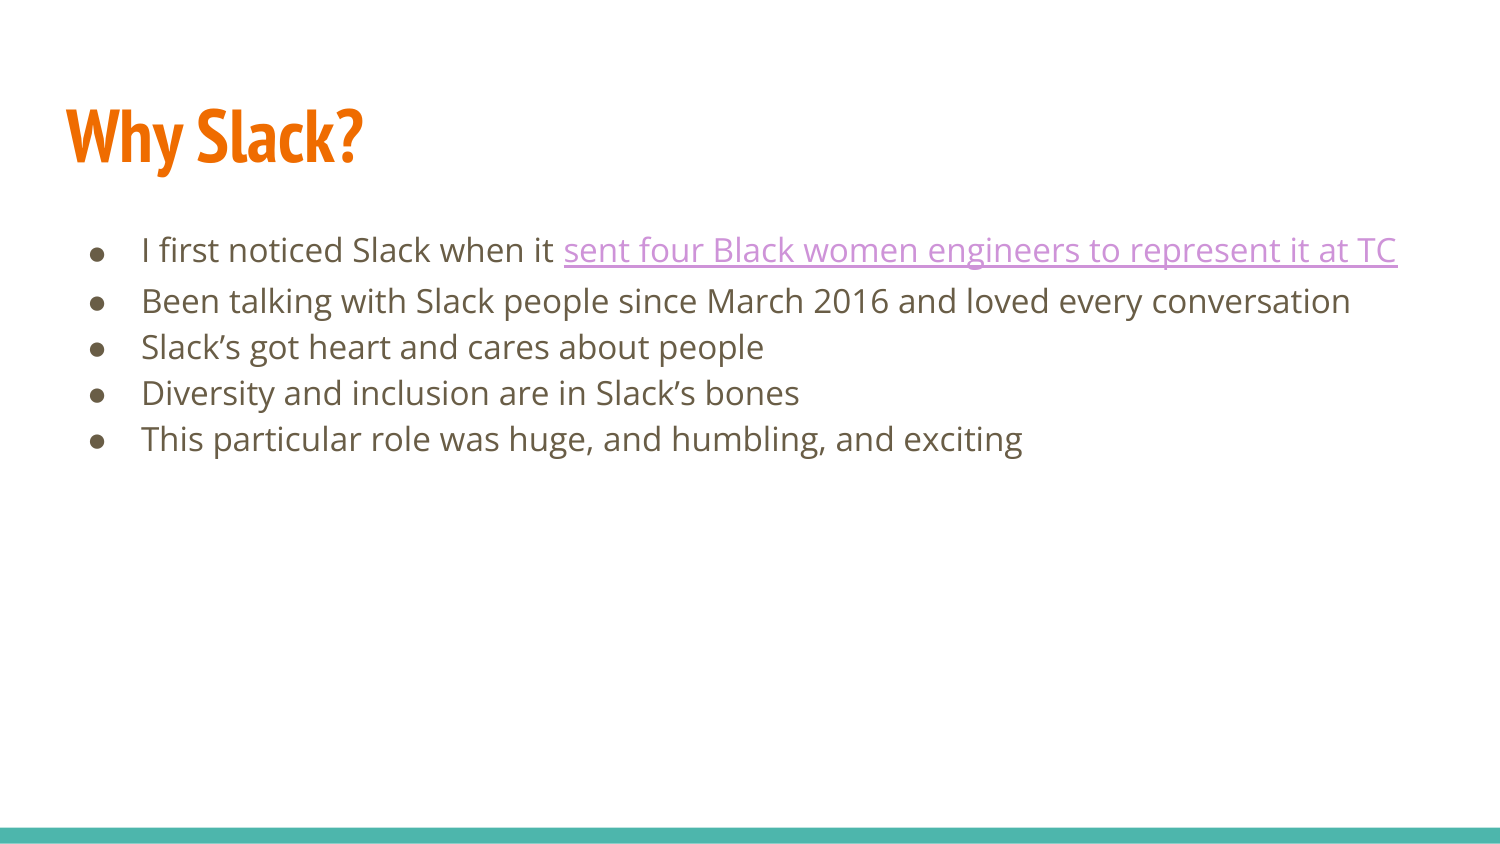

# Why Slack?
I first noticed Slack when it sent four Black women engineers to represent it at TC
Been talking with Slack people since March 2016 and loved every conversation
Slack’s got heart and cares about people
Diversity and inclusion are in Slack’s bones
This particular role was huge, and humbling, and exciting